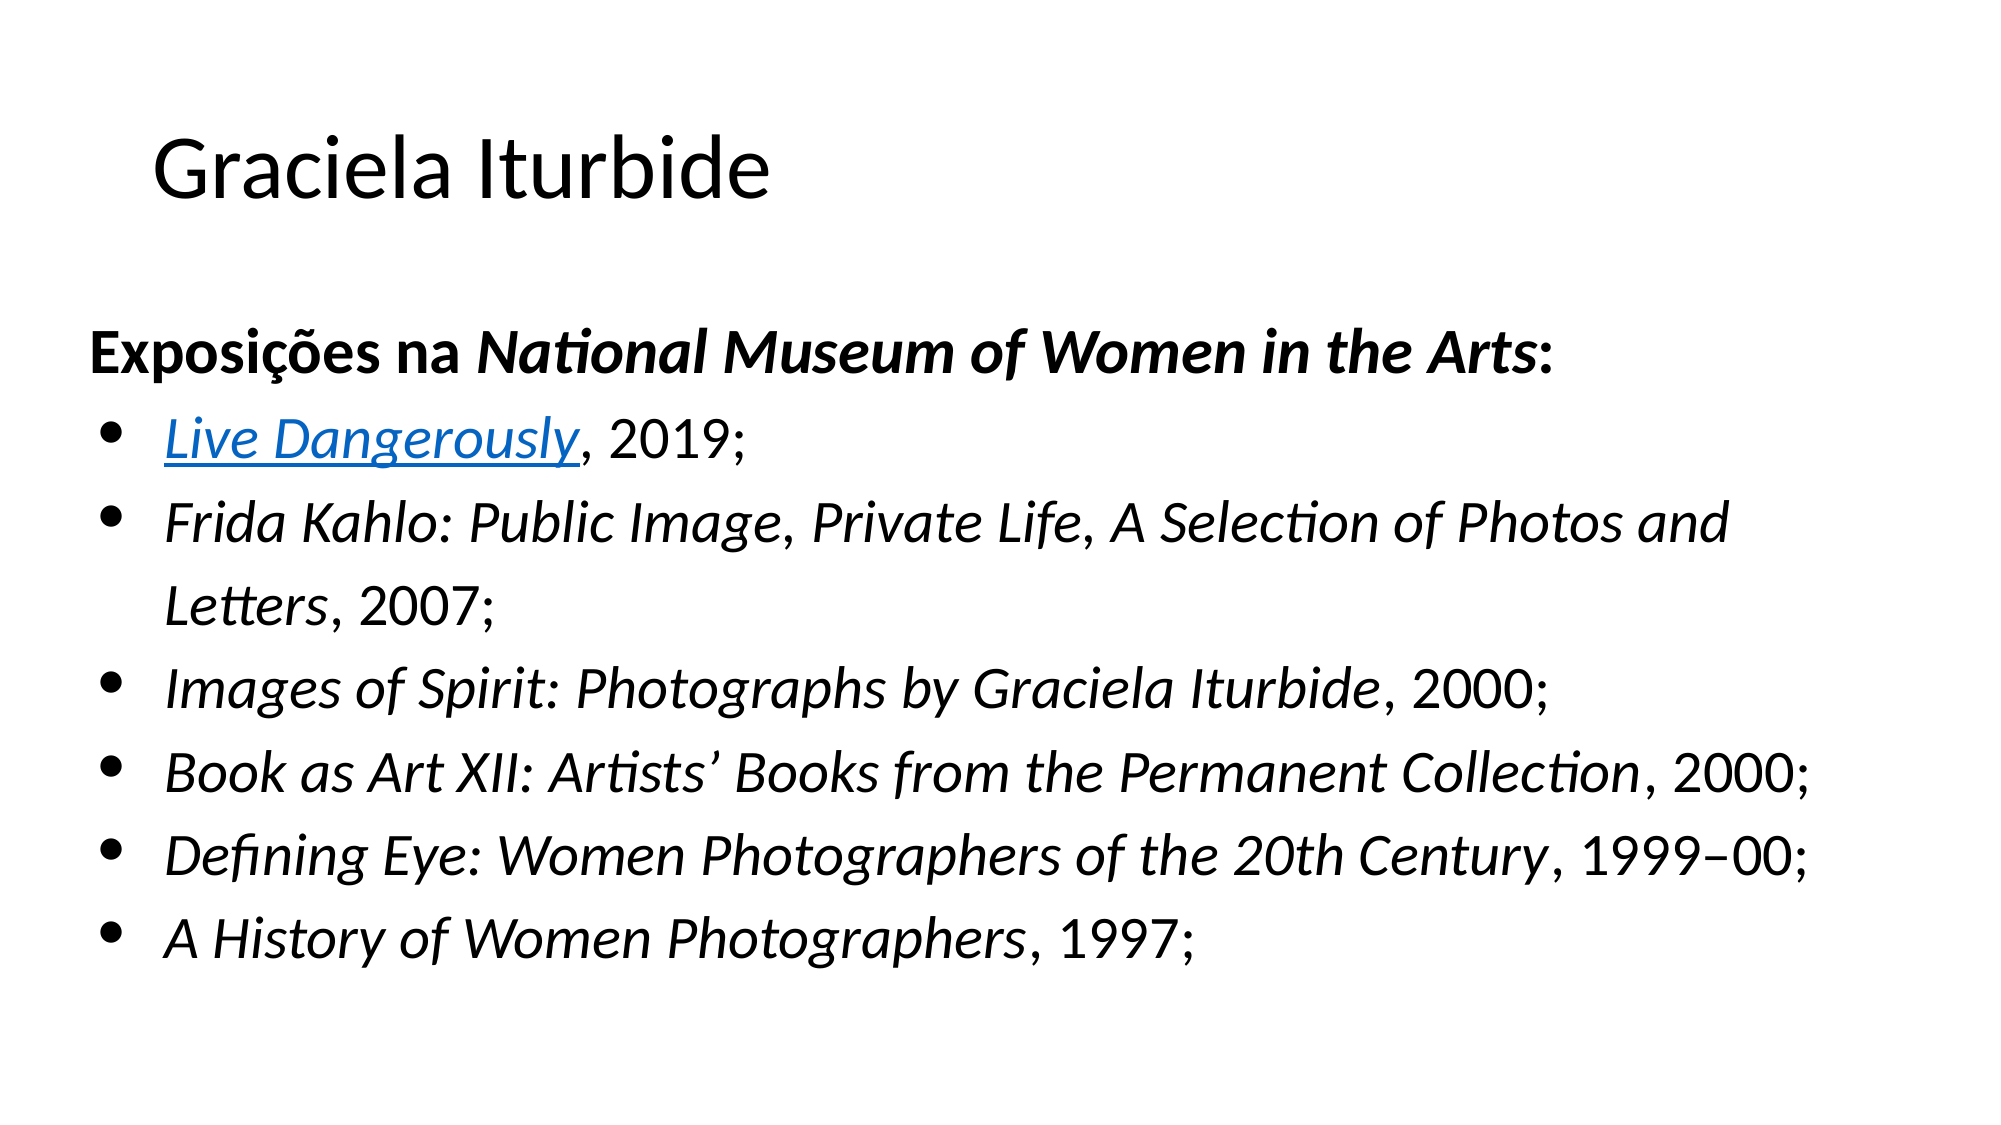

# Graciela Iturbide
Exposições na National Museum of Women in the Arts:
Live Dangerously, 2019;
Frida Kahlo: Public Image, Private Life, A Selection of Photos and Letters, 2007;
Images of Spirit: Photographs by Graciela Iturbide, 2000;
Book as Art XII: Artists’ Books from the Permanent Collection, 2000;
Defining Eye: Women Photographers of the 20th Century, 1999–00;
A History of Women Photographers, 1997;